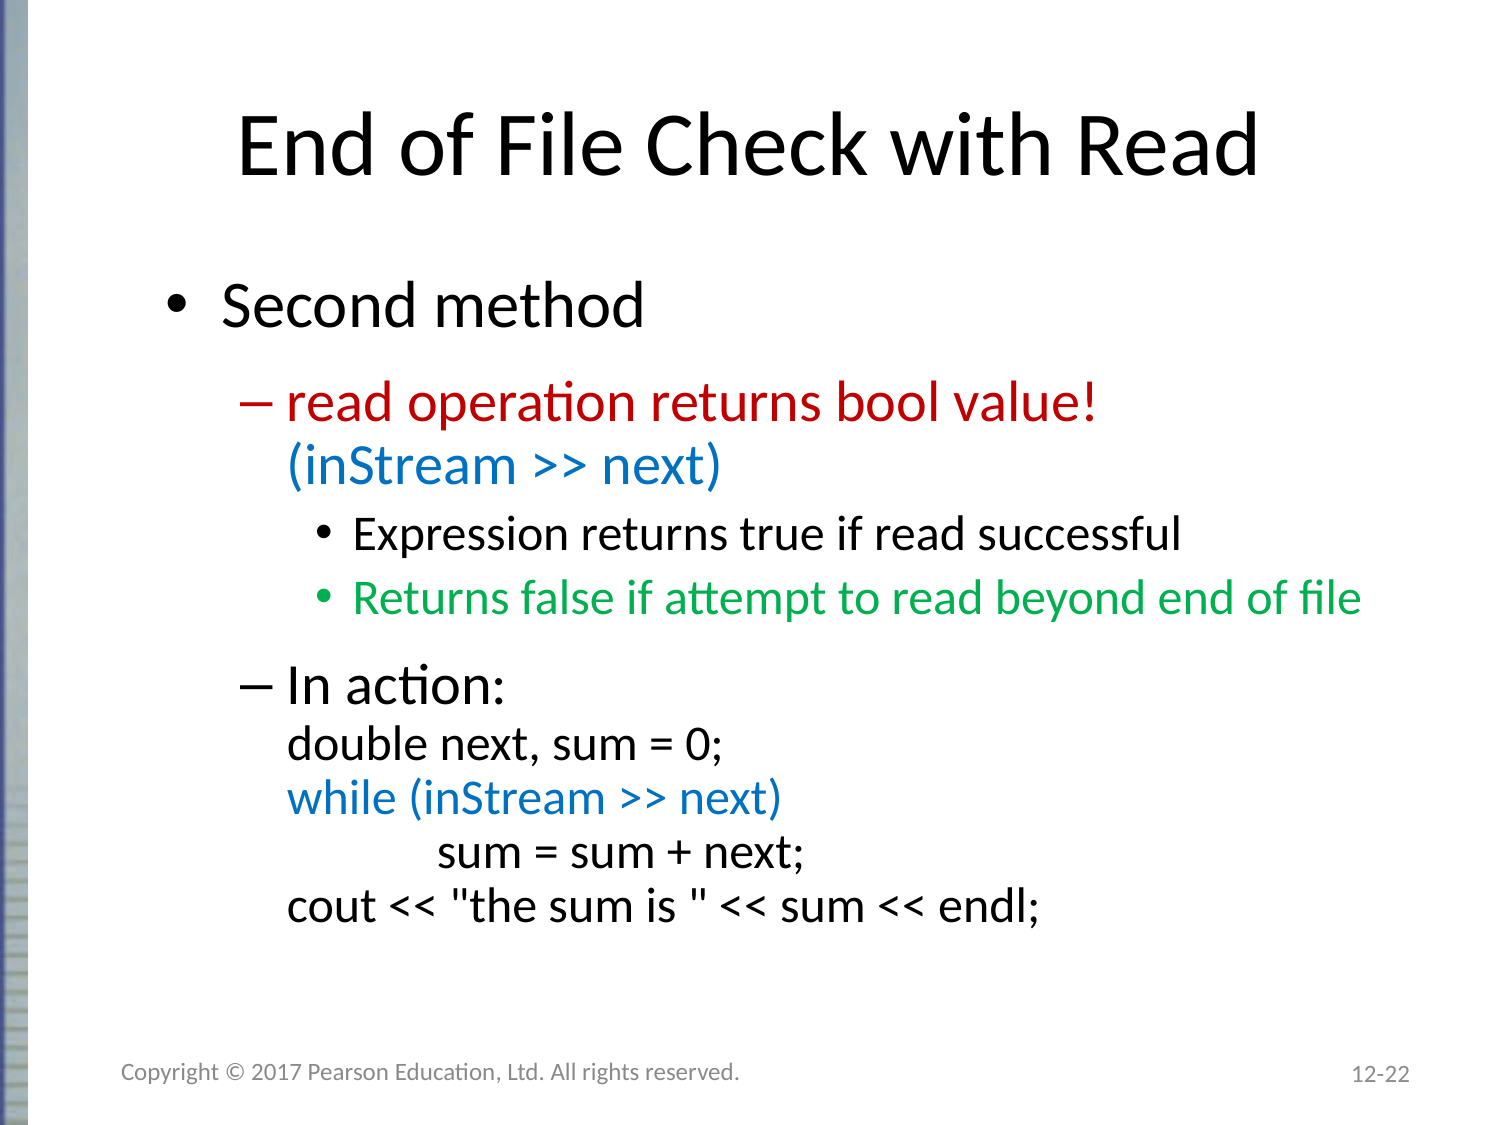

# End of File Check with Read
Second method
read operation returns bool value!
(inStream >> next)
Expression returns true if read successful
Returns false if attempt to read beyond end of file
In action:
double next, sum = 0;
while (inStream >> next)
	sum = sum + next;
cout << "the sum is " << sum << endl;
Copyright © 2017 Pearson Education, Ltd. All rights reserved.
12-22